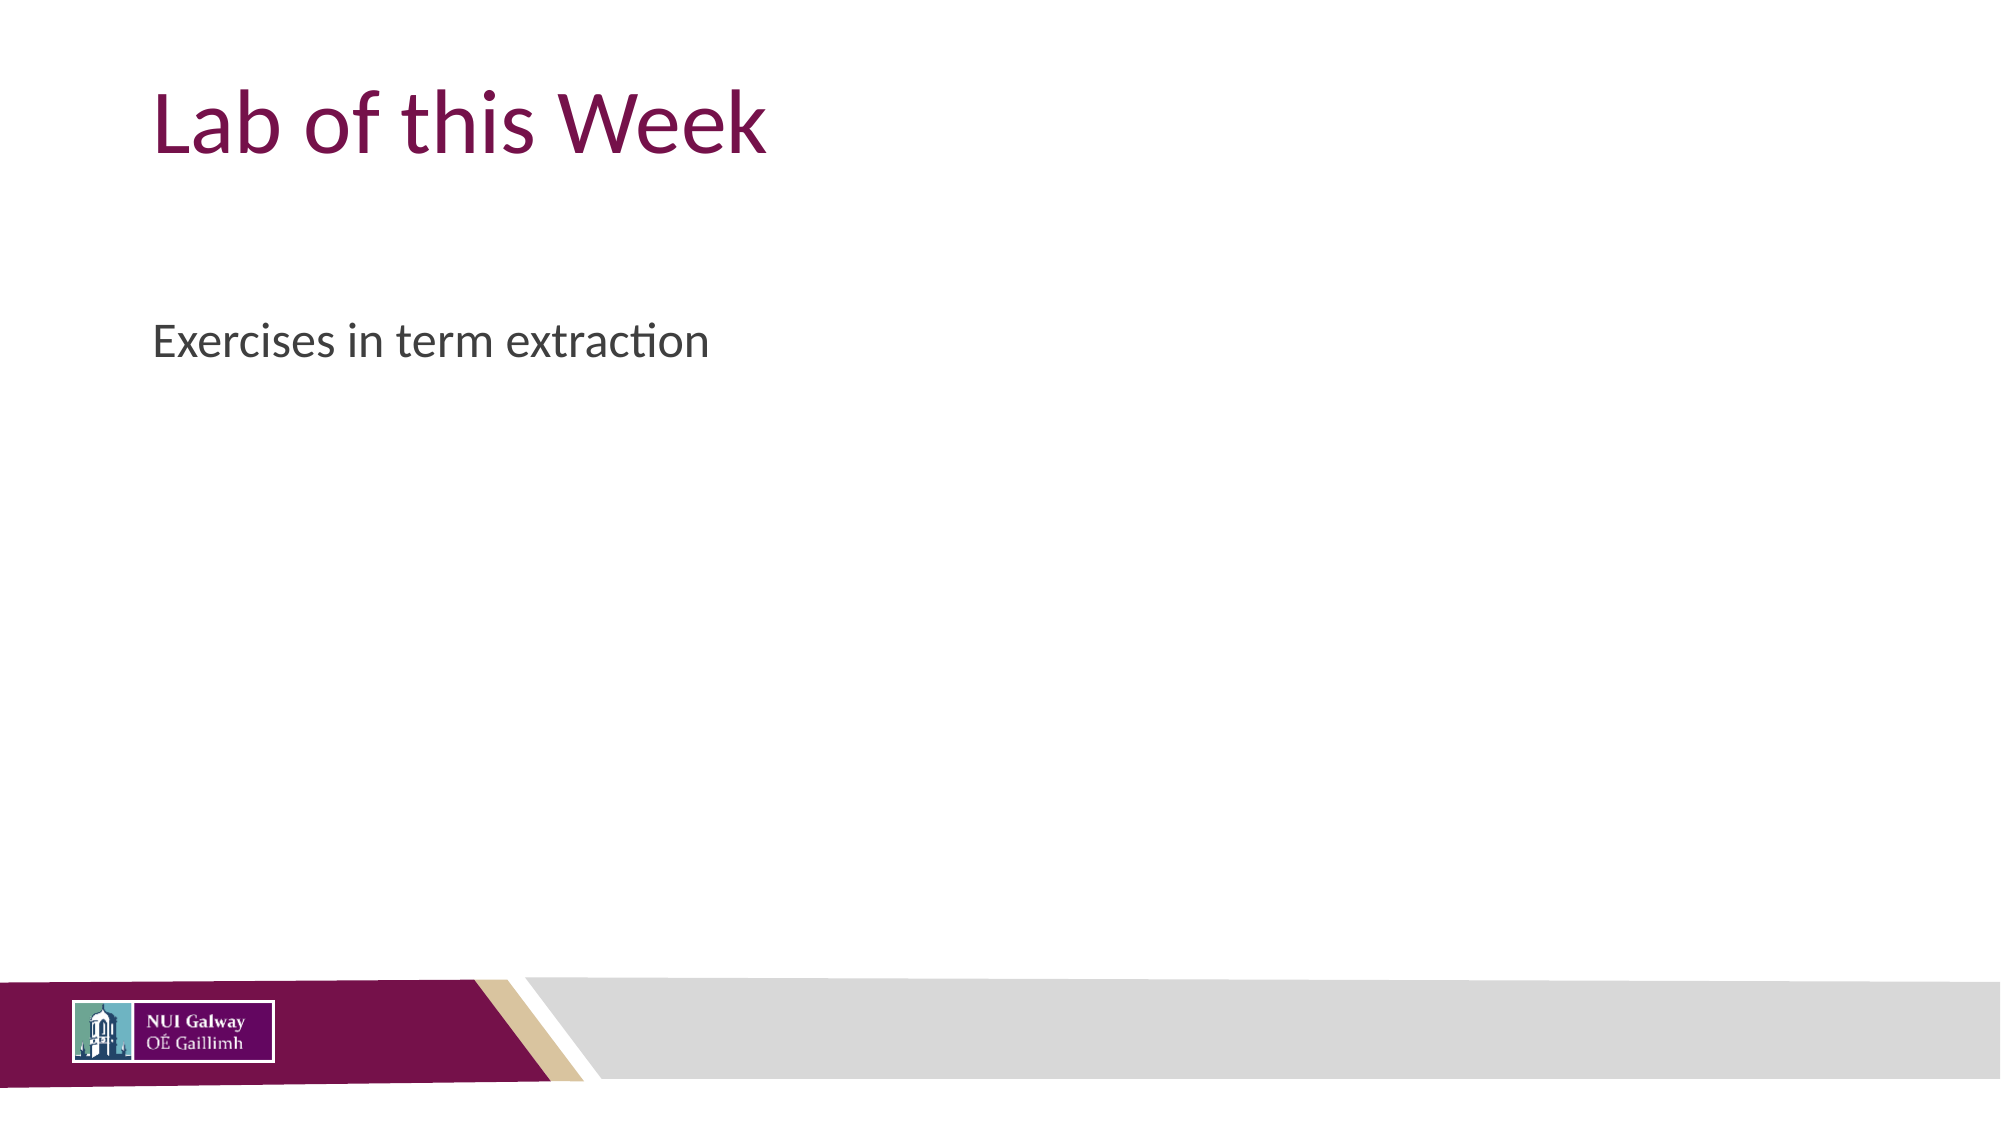

# Lab of this Week
Exercises in term extraction